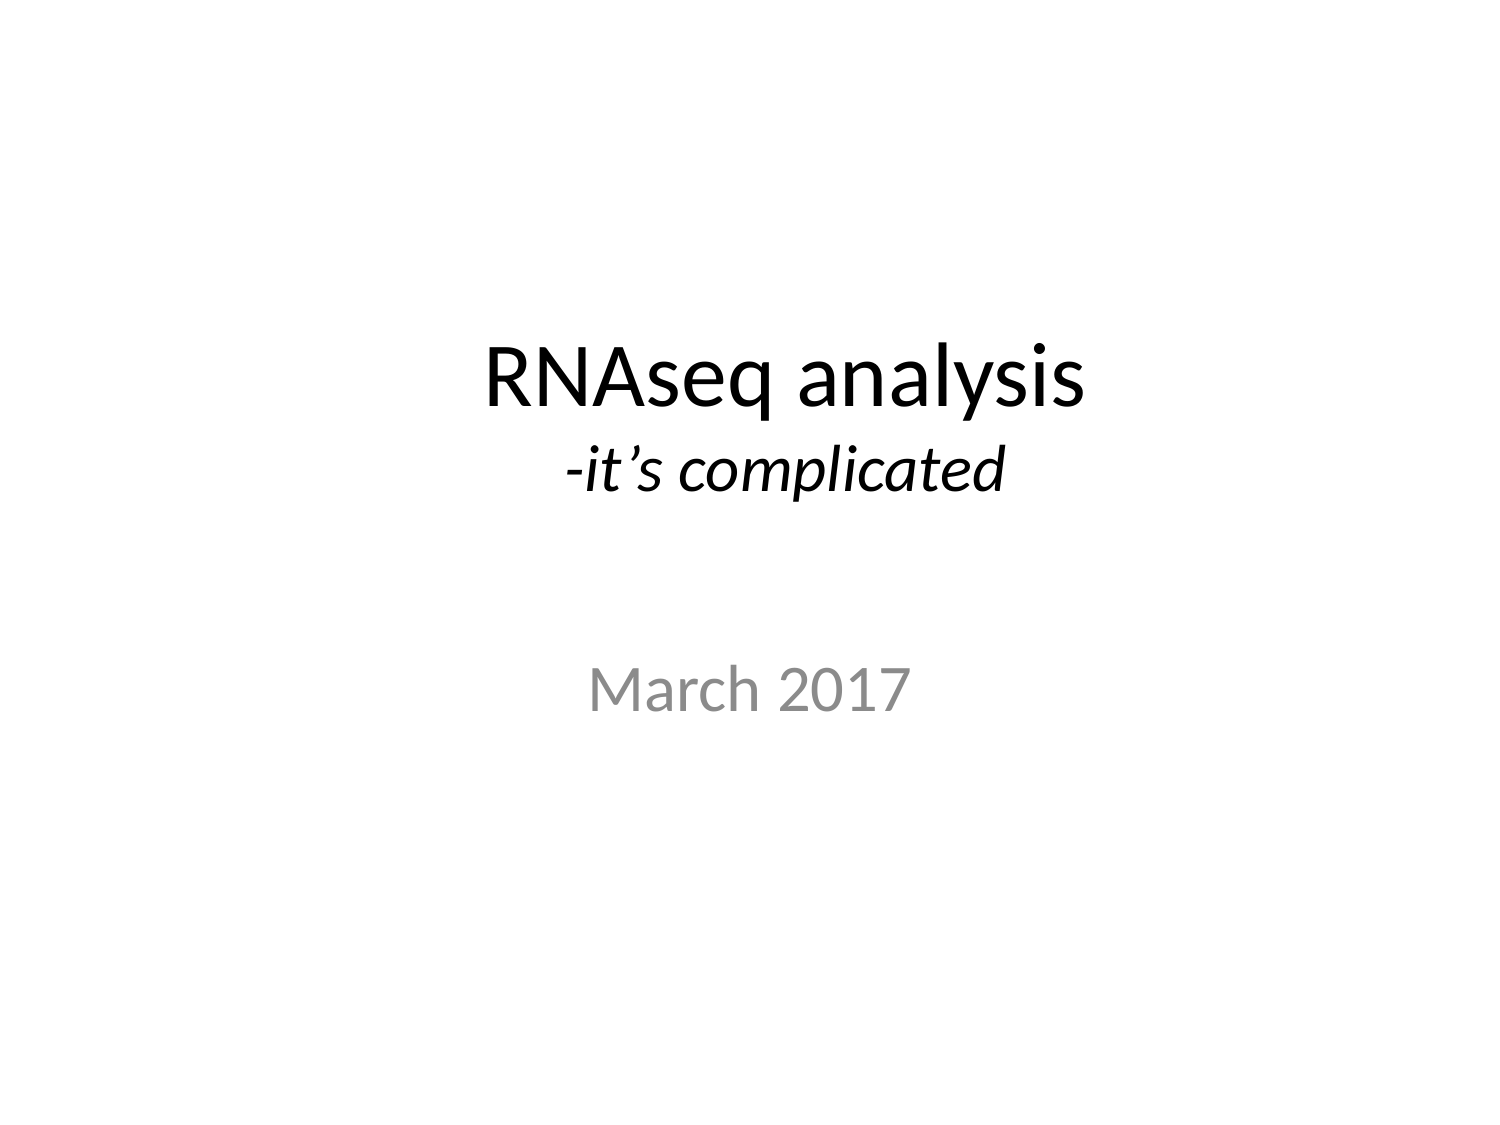

# RNAseq analysis -it’s complicated
March 2017